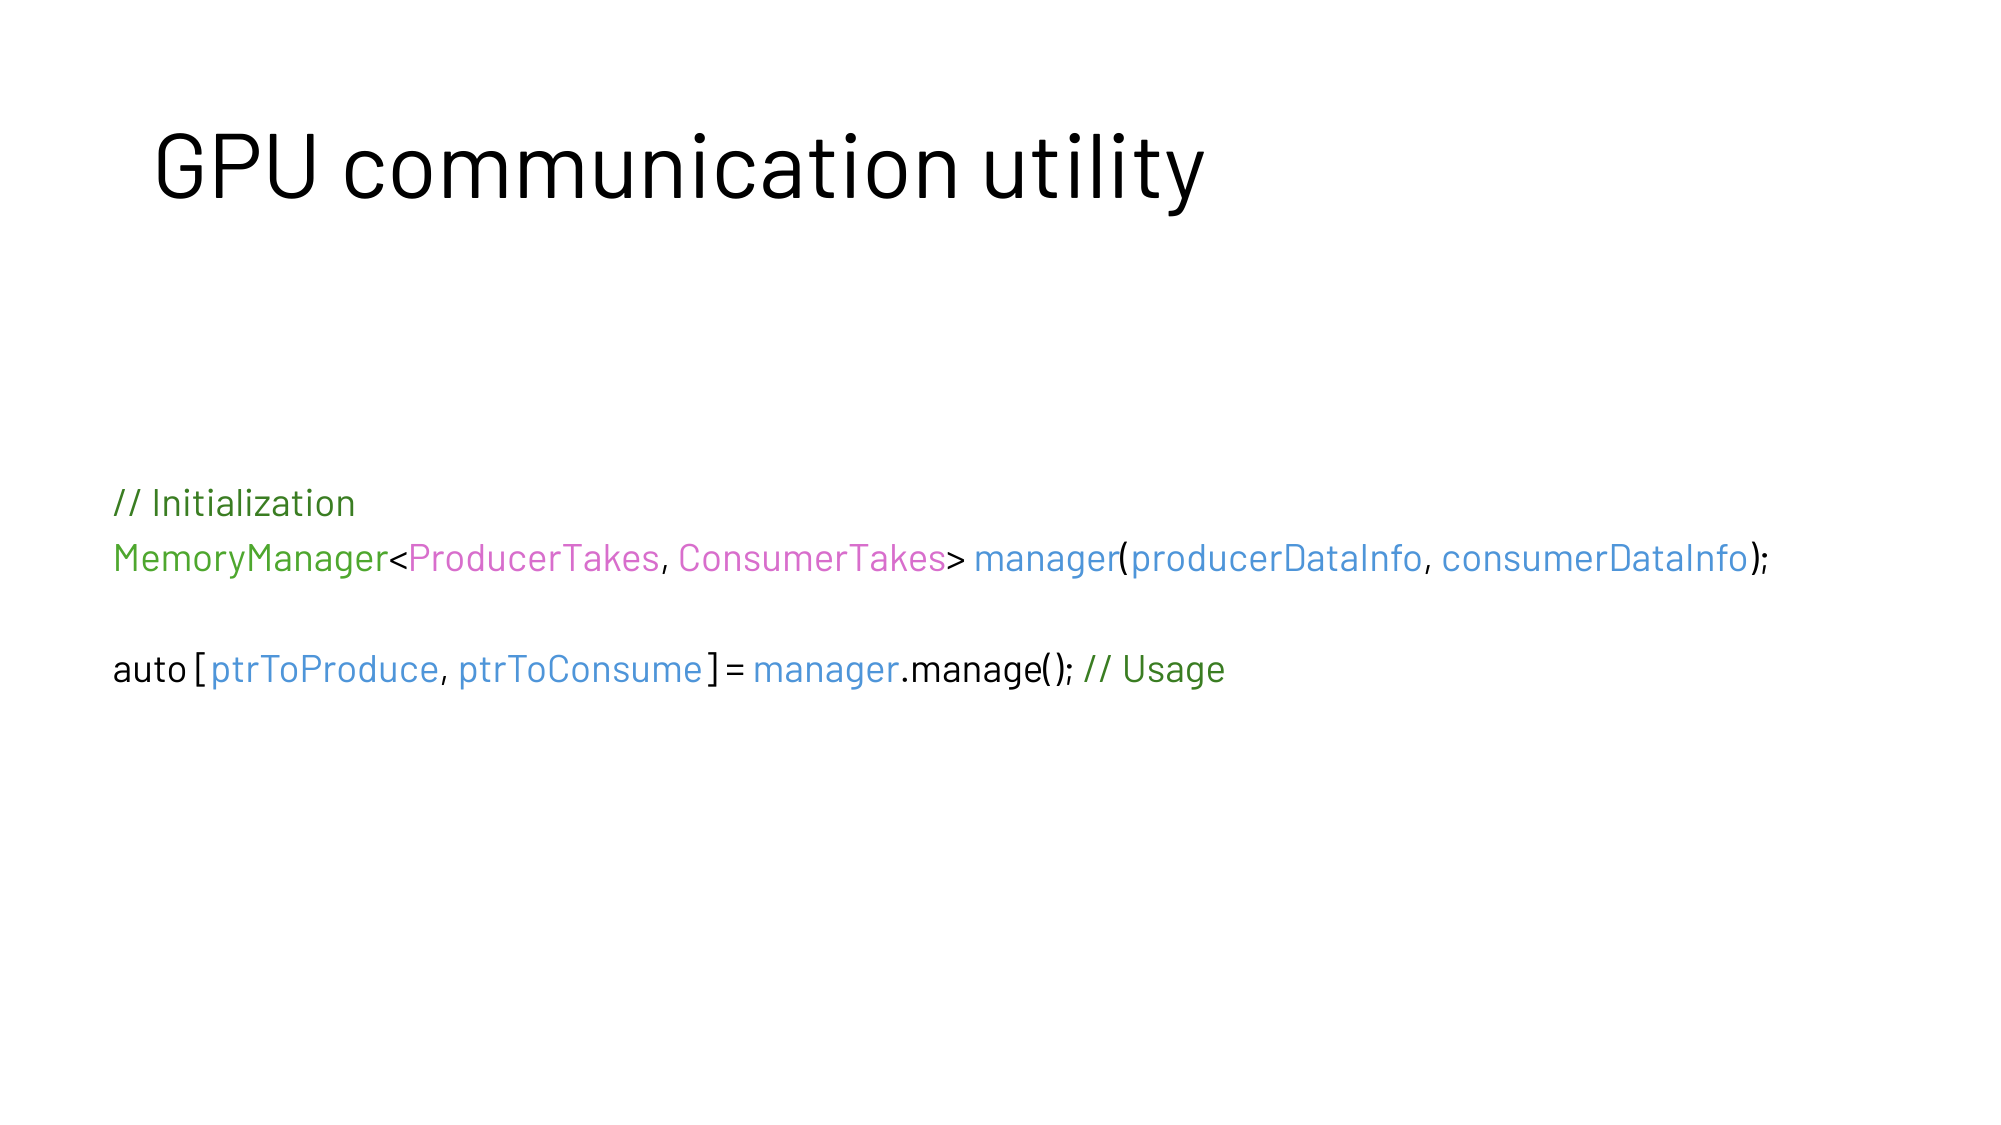

# GPU communication utility
// Initialization
MemoryManager<ProducerTakes, ConsumerTakes> manager(producerDataInfo, consumerDataInfo);

auto [ptrToProduce, ptrToConsume] = manager.manage(); // Usage